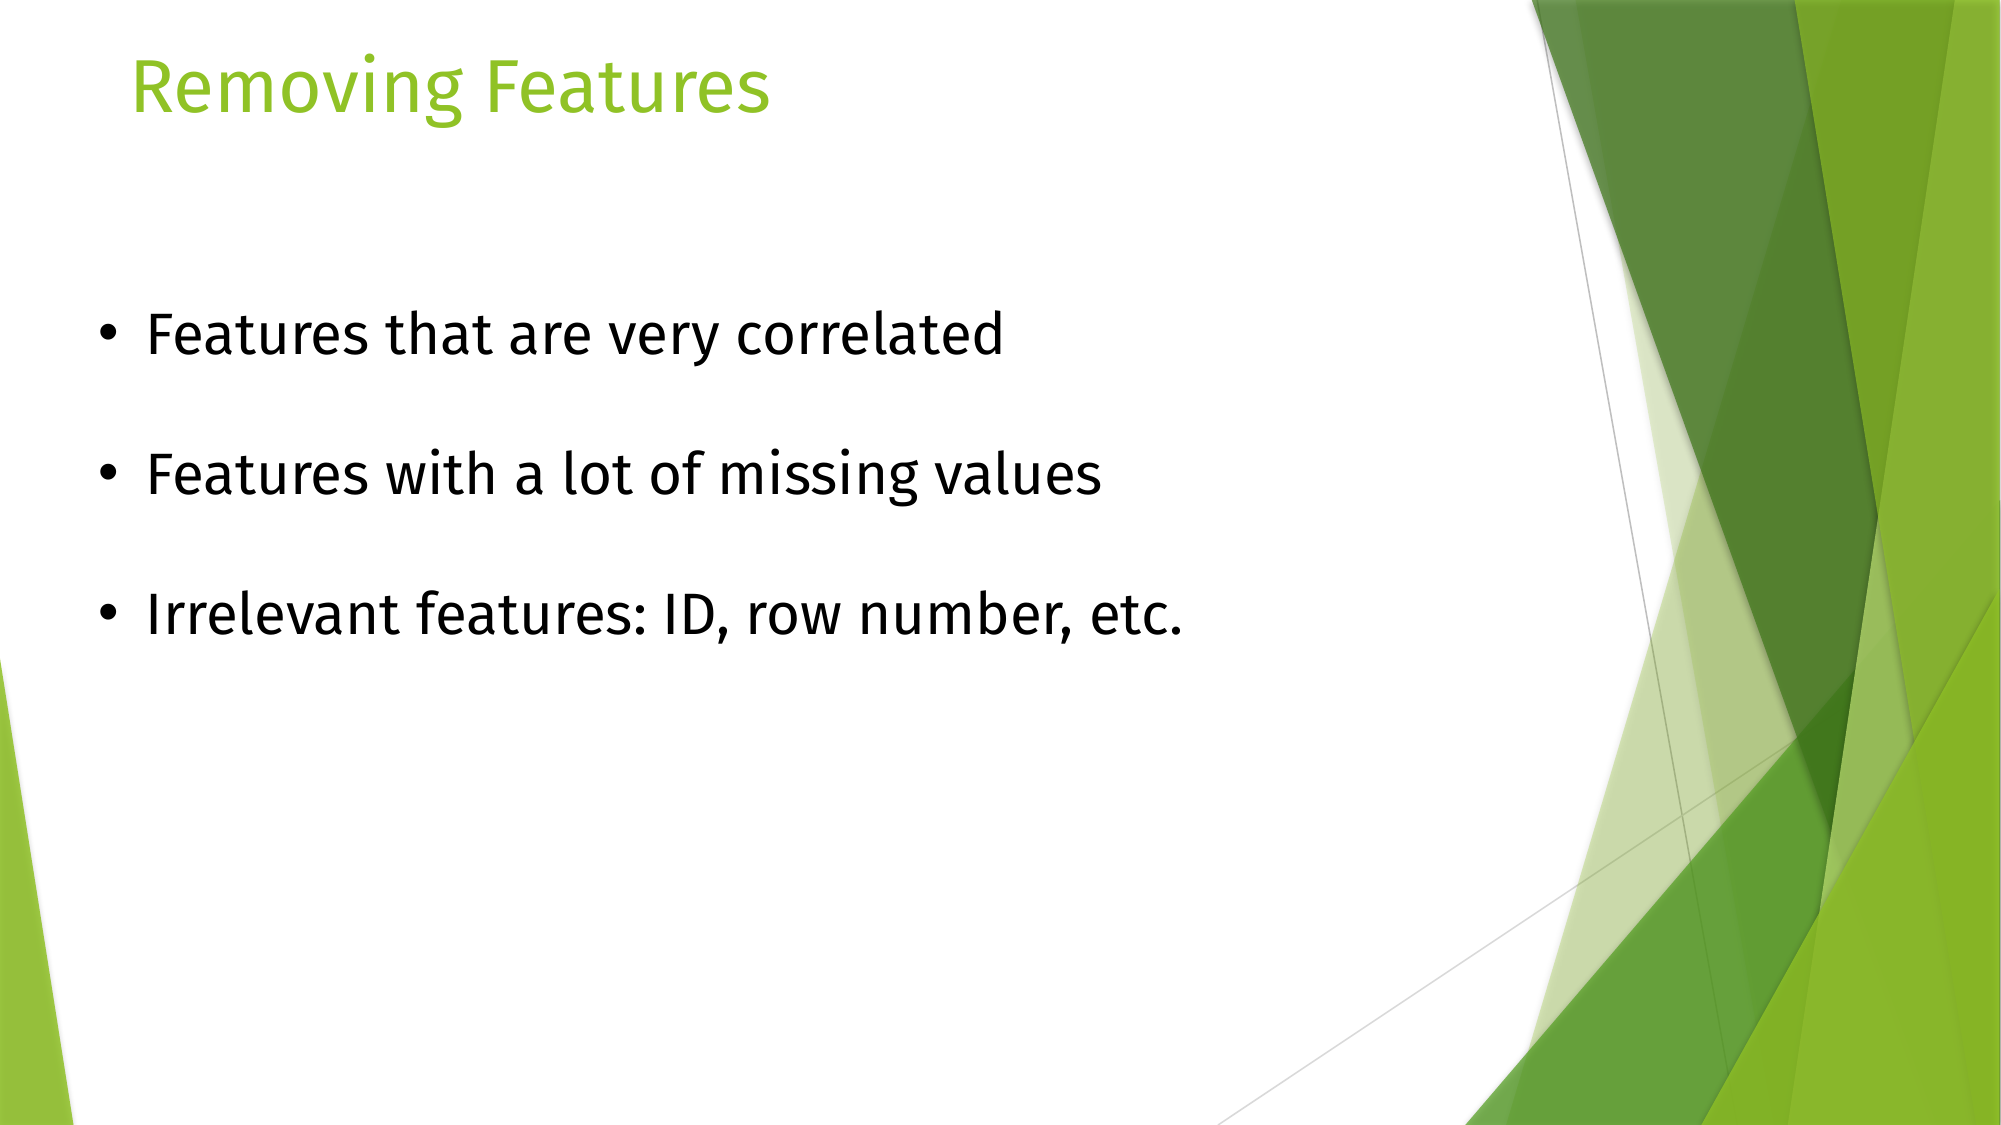

# Removing Features
Features that are very correlated
Features with a lot of missing values
Irrelevant features: ID, row number, etc.